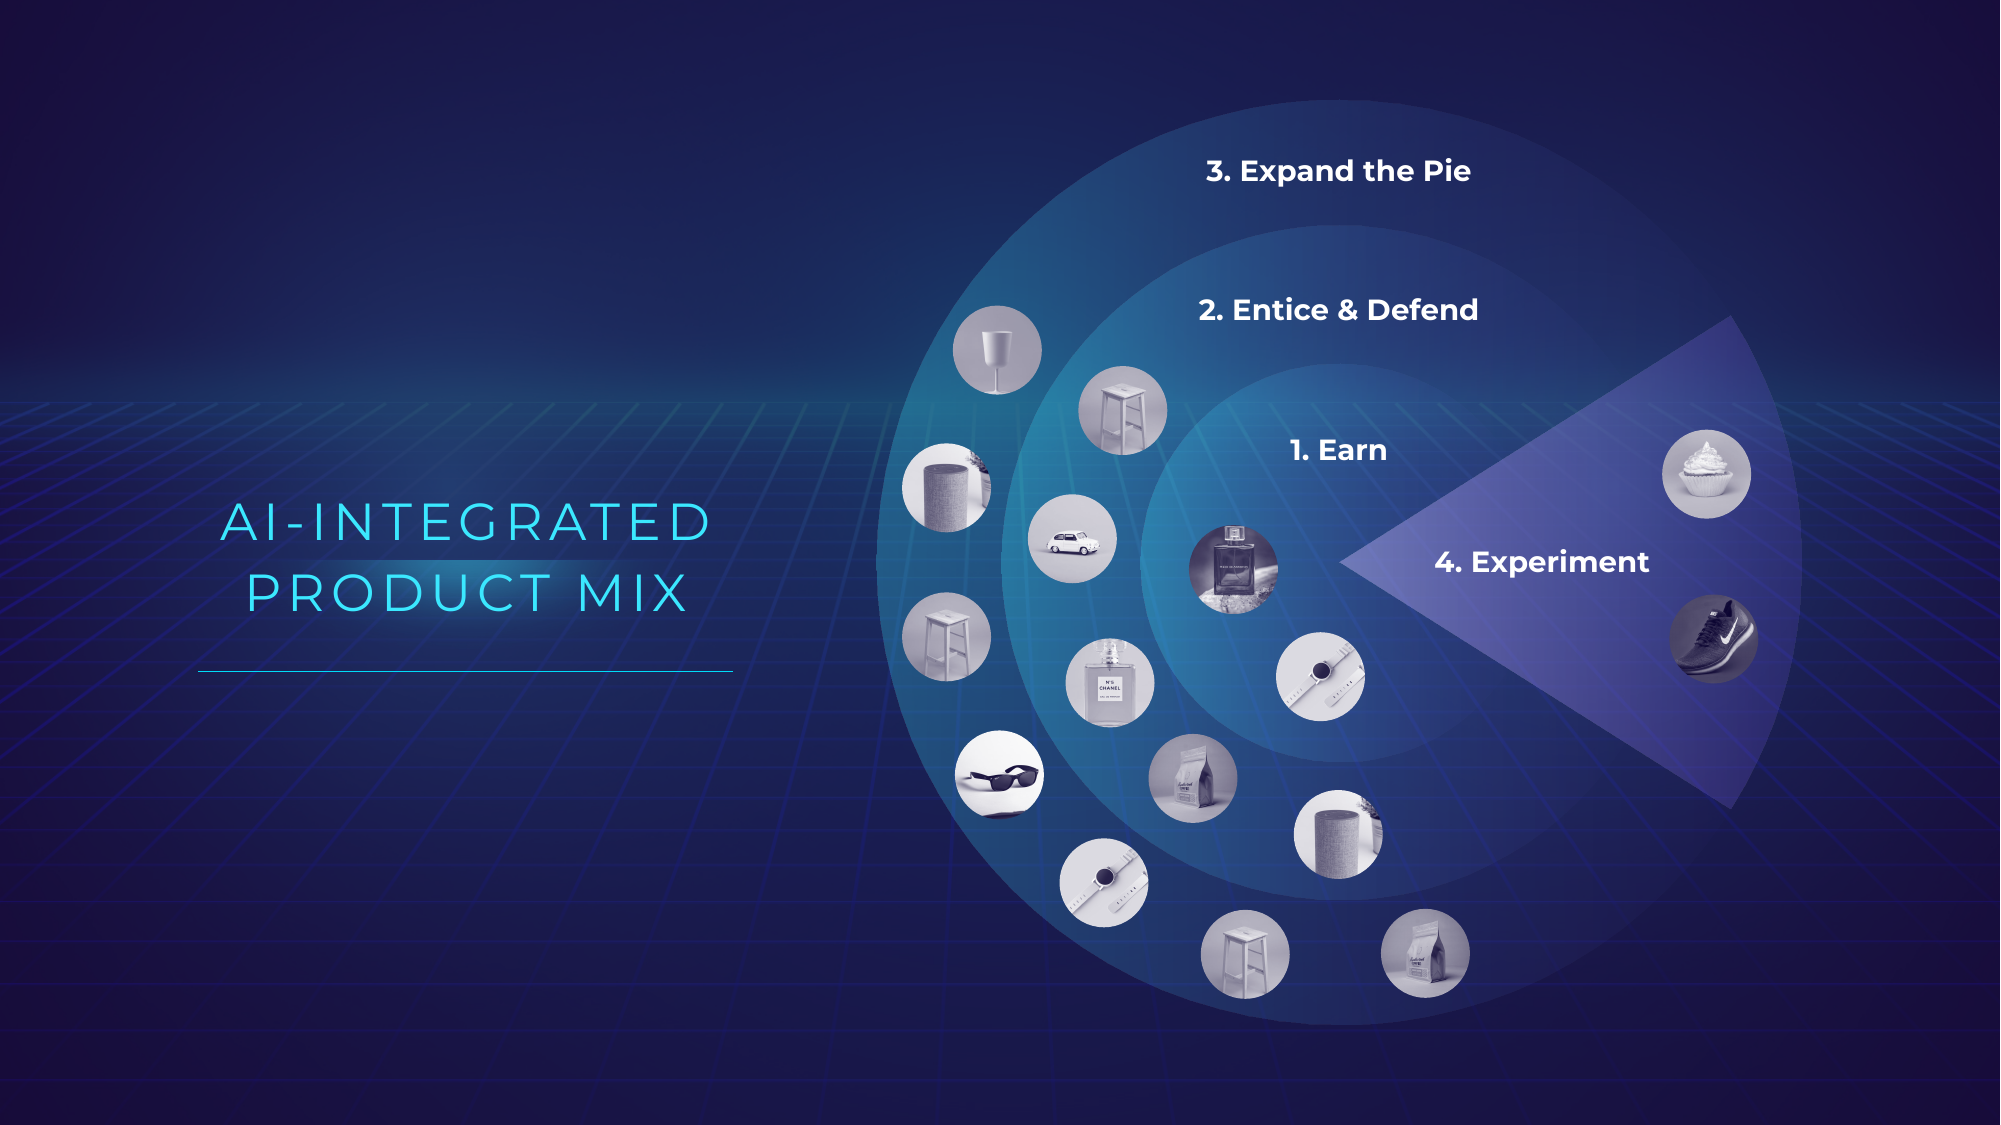

3. Expand the Pie

2. Entice & Defend

1. Earn

AI-INTEGRATED
PRODUCT MIX

4. Experiment

Note to designer: instead of using real-life product logos, just use stock images of simple product shots